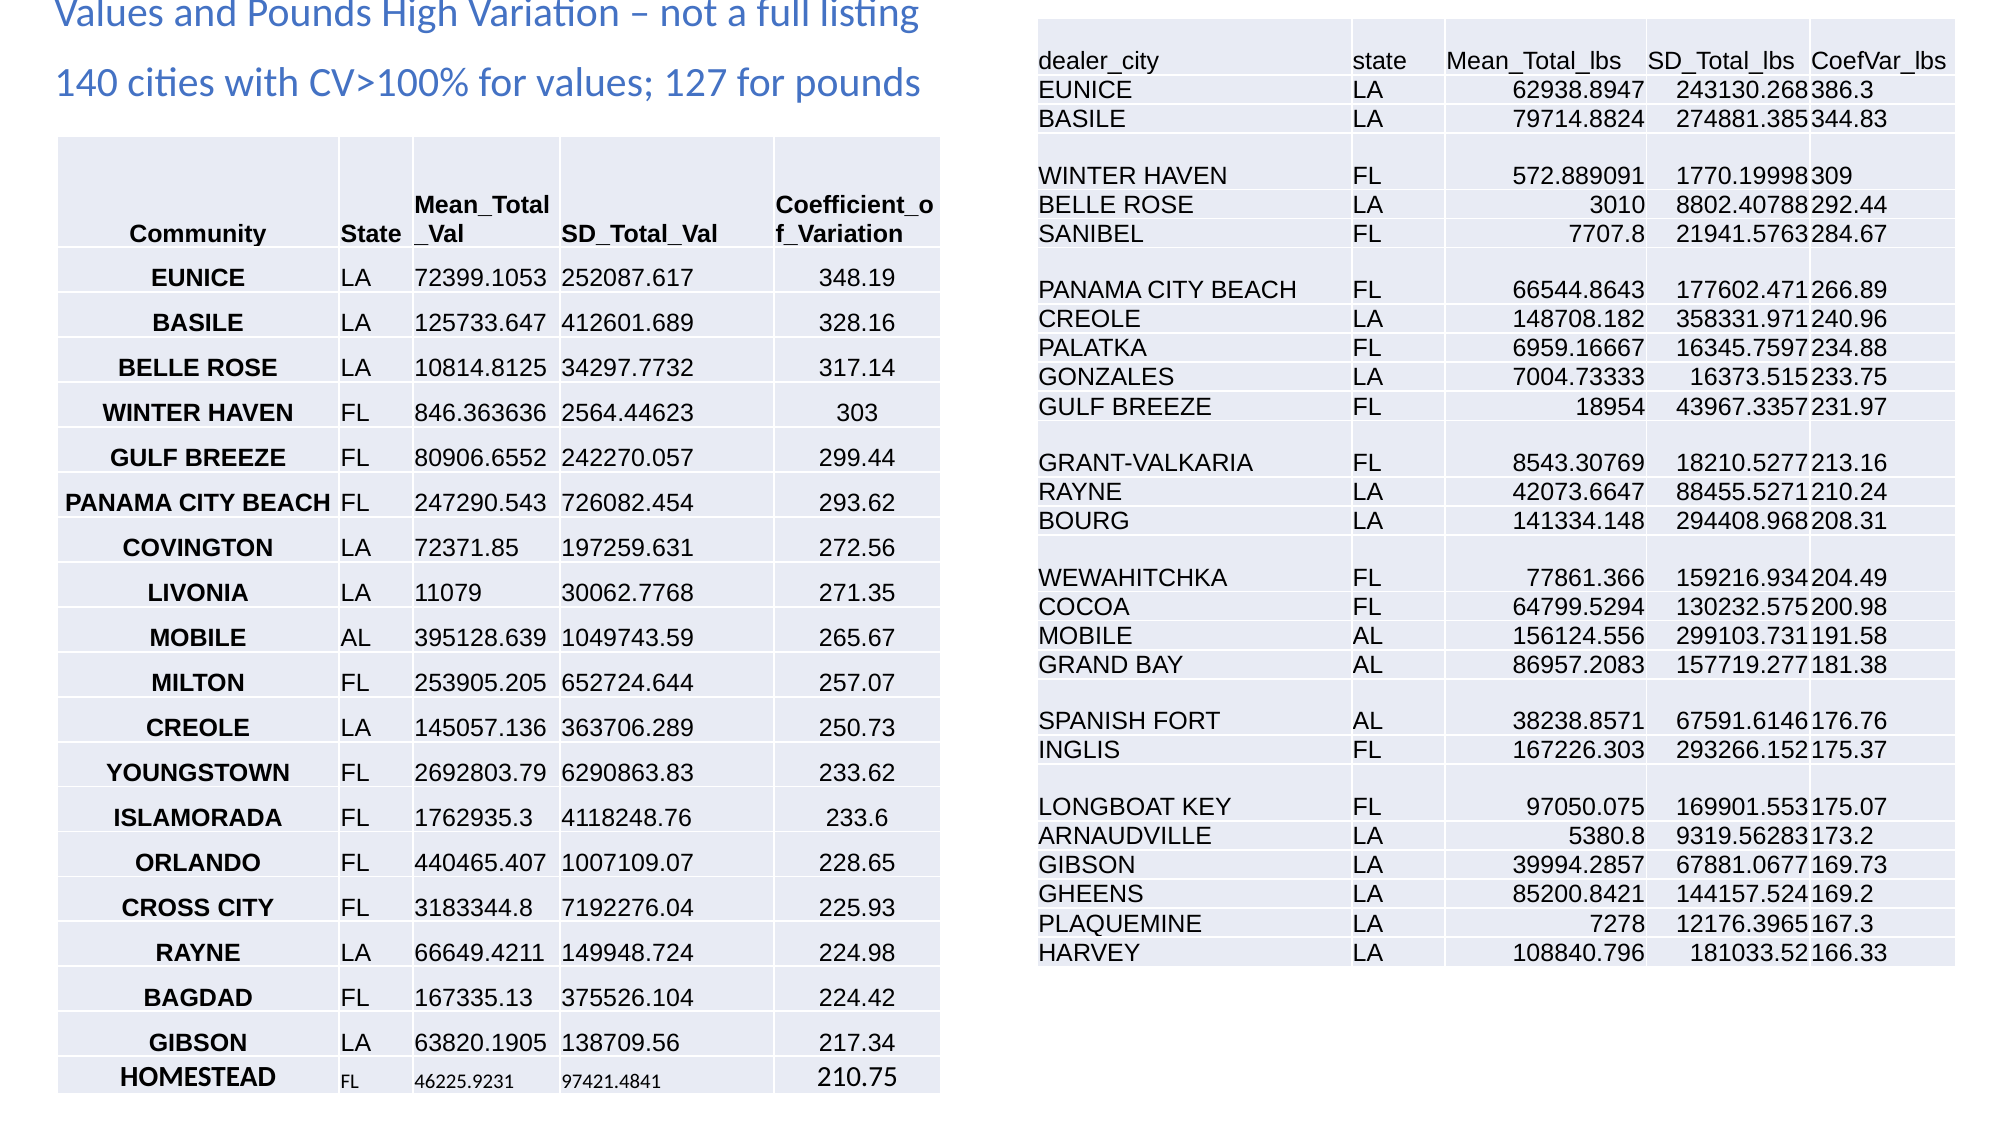

Values and Pounds High Variation – not a full listing
140 cities with CV>100% for values; 127 for pounds
| dealer\_city | state | Mean\_Total\_lbs | SD\_Total\_lbs | CoefVar\_lbs |
| --- | --- | --- | --- | --- |
| EUNICE | LA | 62938.8947 | 243130.268 | 386.3 |
| BASILE | LA | 79714.8824 | 274881.385 | 344.83 |
| WINTER HAVEN | FL | 572.889091 | 1770.19998 | 309 |
| BELLE ROSE | LA | 3010 | 8802.40788 | 292.44 |
| SANIBEL | FL | 7707.8 | 21941.5763 | 284.67 |
| PANAMA CITY BEACH | FL | 66544.8643 | 177602.471 | 266.89 |
| CREOLE | LA | 148708.182 | 358331.971 | 240.96 |
| PALATKA | FL | 6959.16667 | 16345.7597 | 234.88 |
| GONZALES | LA | 7004.73333 | 16373.515 | 233.75 |
| GULF BREEZE | FL | 18954 | 43967.3357 | 231.97 |
| GRANT-VALKARIA | FL | 8543.30769 | 18210.5277 | 213.16 |
| RAYNE | LA | 42073.6647 | 88455.5271 | 210.24 |
| BOURG | LA | 141334.148 | 294408.968 | 208.31 |
| WEWAHITCHKA | FL | 77861.366 | 159216.934 | 204.49 |
| COCOA | FL | 64799.5294 | 130232.575 | 200.98 |
| MOBILE | AL | 156124.556 | 299103.731 | 191.58 |
| GRAND BAY | AL | 86957.2083 | 157719.277 | 181.38 |
| SPANISH FORT | AL | 38238.8571 | 67591.6146 | 176.76 |
| INGLIS | FL | 167226.303 | 293266.152 | 175.37 |
| LONGBOAT KEY | FL | 97050.075 | 169901.553 | 175.07 |
| ARNAUDVILLE | LA | 5380.8 | 9319.56283 | 173.2 |
| GIBSON | LA | 39994.2857 | 67881.0677 | 169.73 |
| GHEENS | LA | 85200.8421 | 144157.524 | 169.2 |
| PLAQUEMINE | LA | 7278 | 12176.3965 | 167.3 |
| HARVEY | LA | 108840.796 | 181033.52 | 166.33 |
| Community | State | Mean\_Total\_Val | SD\_Total\_Val | Coefficient\_of\_Variation |
| --- | --- | --- | --- | --- |
| EUNICE | LA | 72399.1053 | 252087.617 | 348.19 |
| BASILE | LA | 125733.647 | 412601.689 | 328.16 |
| BELLE ROSE | LA | 10814.8125 | 34297.7732 | 317.14 |
| WINTER HAVEN | FL | 846.363636 | 2564.44623 | 303 |
| GULF BREEZE | FL | 80906.6552 | 242270.057 | 299.44 |
| PANAMA CITY BEACH | FL | 247290.543 | 726082.454 | 293.62 |
| COVINGTON | LA | 72371.85 | 197259.631 | 272.56 |
| LIVONIA | LA | 11079 | 30062.7768 | 271.35 |
| MOBILE | AL | 395128.639 | 1049743.59 | 265.67 |
| MILTON | FL | 253905.205 | 652724.644 | 257.07 |
| CREOLE | LA | 145057.136 | 363706.289 | 250.73 |
| YOUNGSTOWN | FL | 2692803.79 | 6290863.83 | 233.62 |
| ISLAMORADA | FL | 1762935.3 | 4118248.76 | 233.6 |
| ORLANDO | FL | 440465.407 | 1007109.07 | 228.65 |
| CROSS CITY | FL | 3183344.8 | 7192276.04 | 225.93 |
| RAYNE | LA | 66649.4211 | 149948.724 | 224.98 |
| BAGDAD | FL | 167335.13 | 375526.104 | 224.42 |
| GIBSON | LA | 63820.1905 | 138709.56 | 217.34 |
| HOMESTEAD | FL | 46225.9231 | 97421.4841 | 210.75 |